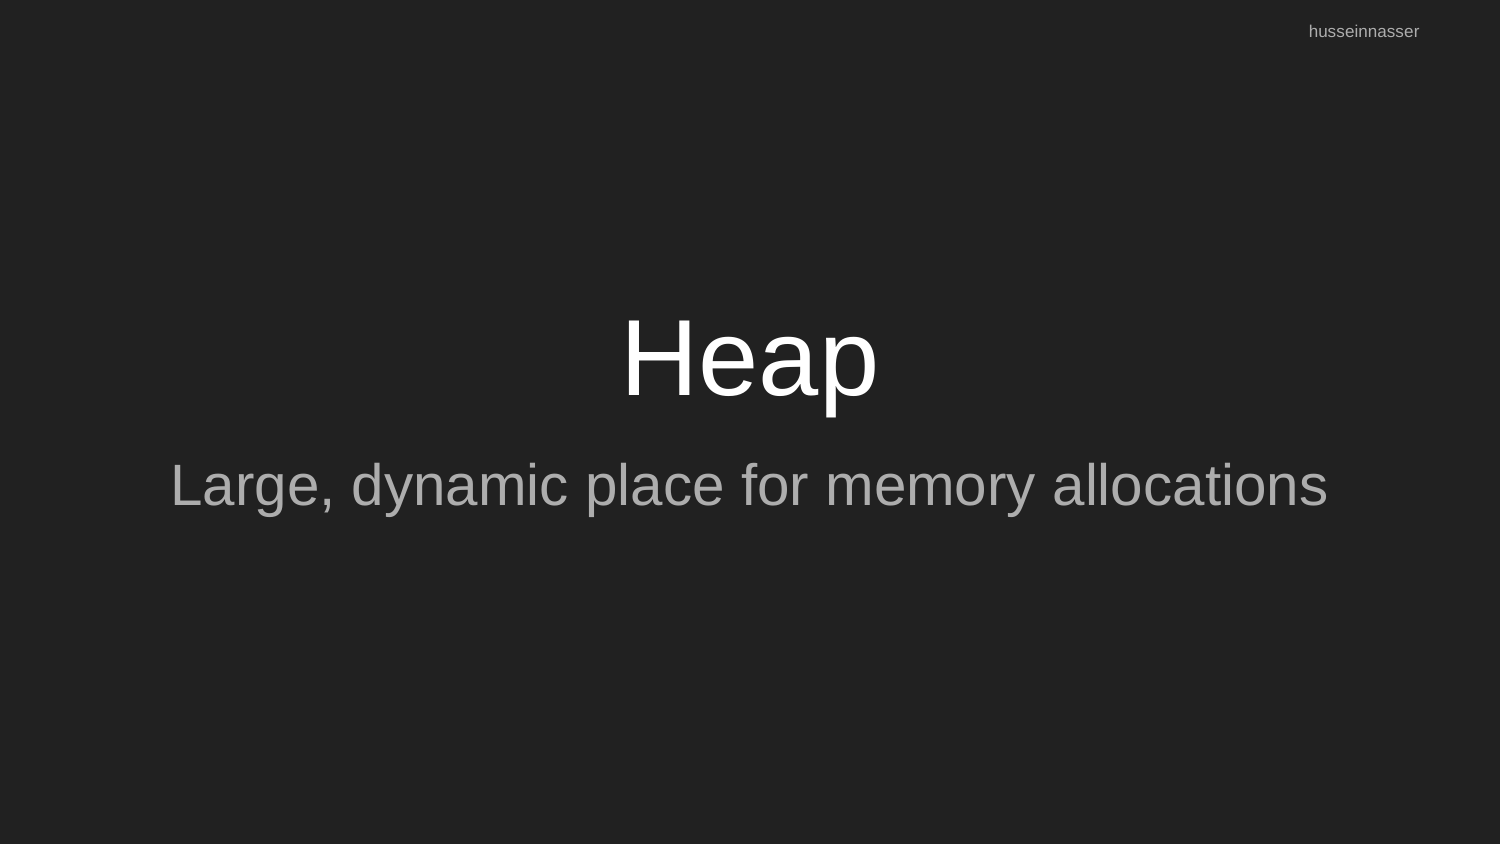

husseinnasser
# Heap
Large, dynamic place for memory allocations